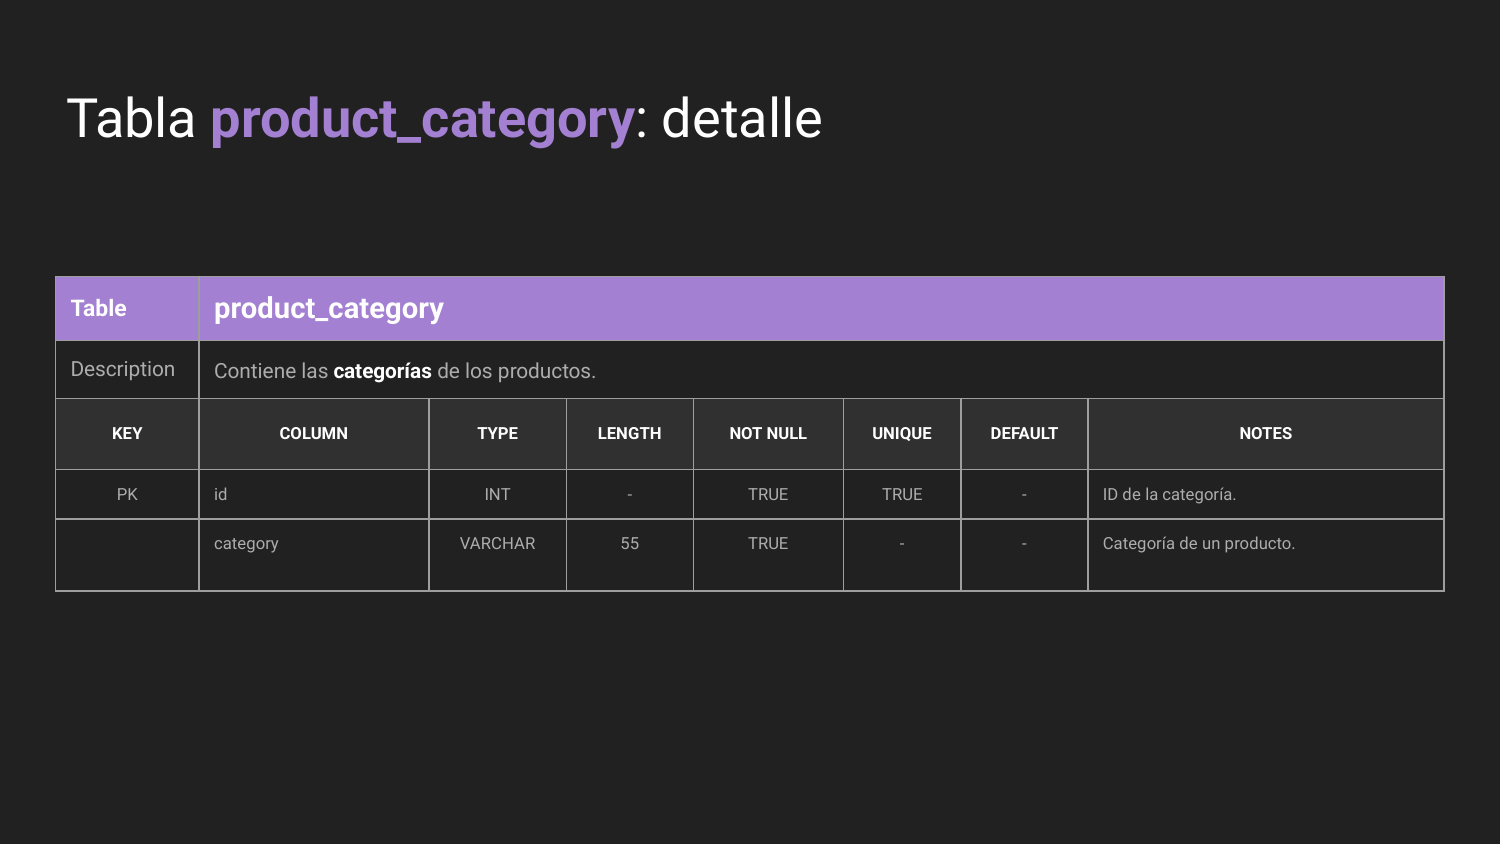

# Tabla product_category: detalle
| Table | product\_category |  |  |  |  |  |  |
| --- | --- | --- | --- | --- | --- | --- | --- |
| Description | Contiene las categorías de los productos. |  |  |  |  |  |  |
| KEY | COLUMN | TYPE | LENGTH | NOT NULL | UNIQUE | DEFAULT | NOTES |
| PK | id | INT | - | TRUE | TRUE | - | ID de la categoría. |
|  | category | VARCHAR | 55 | TRUE | - | - | Categoría de un producto. |